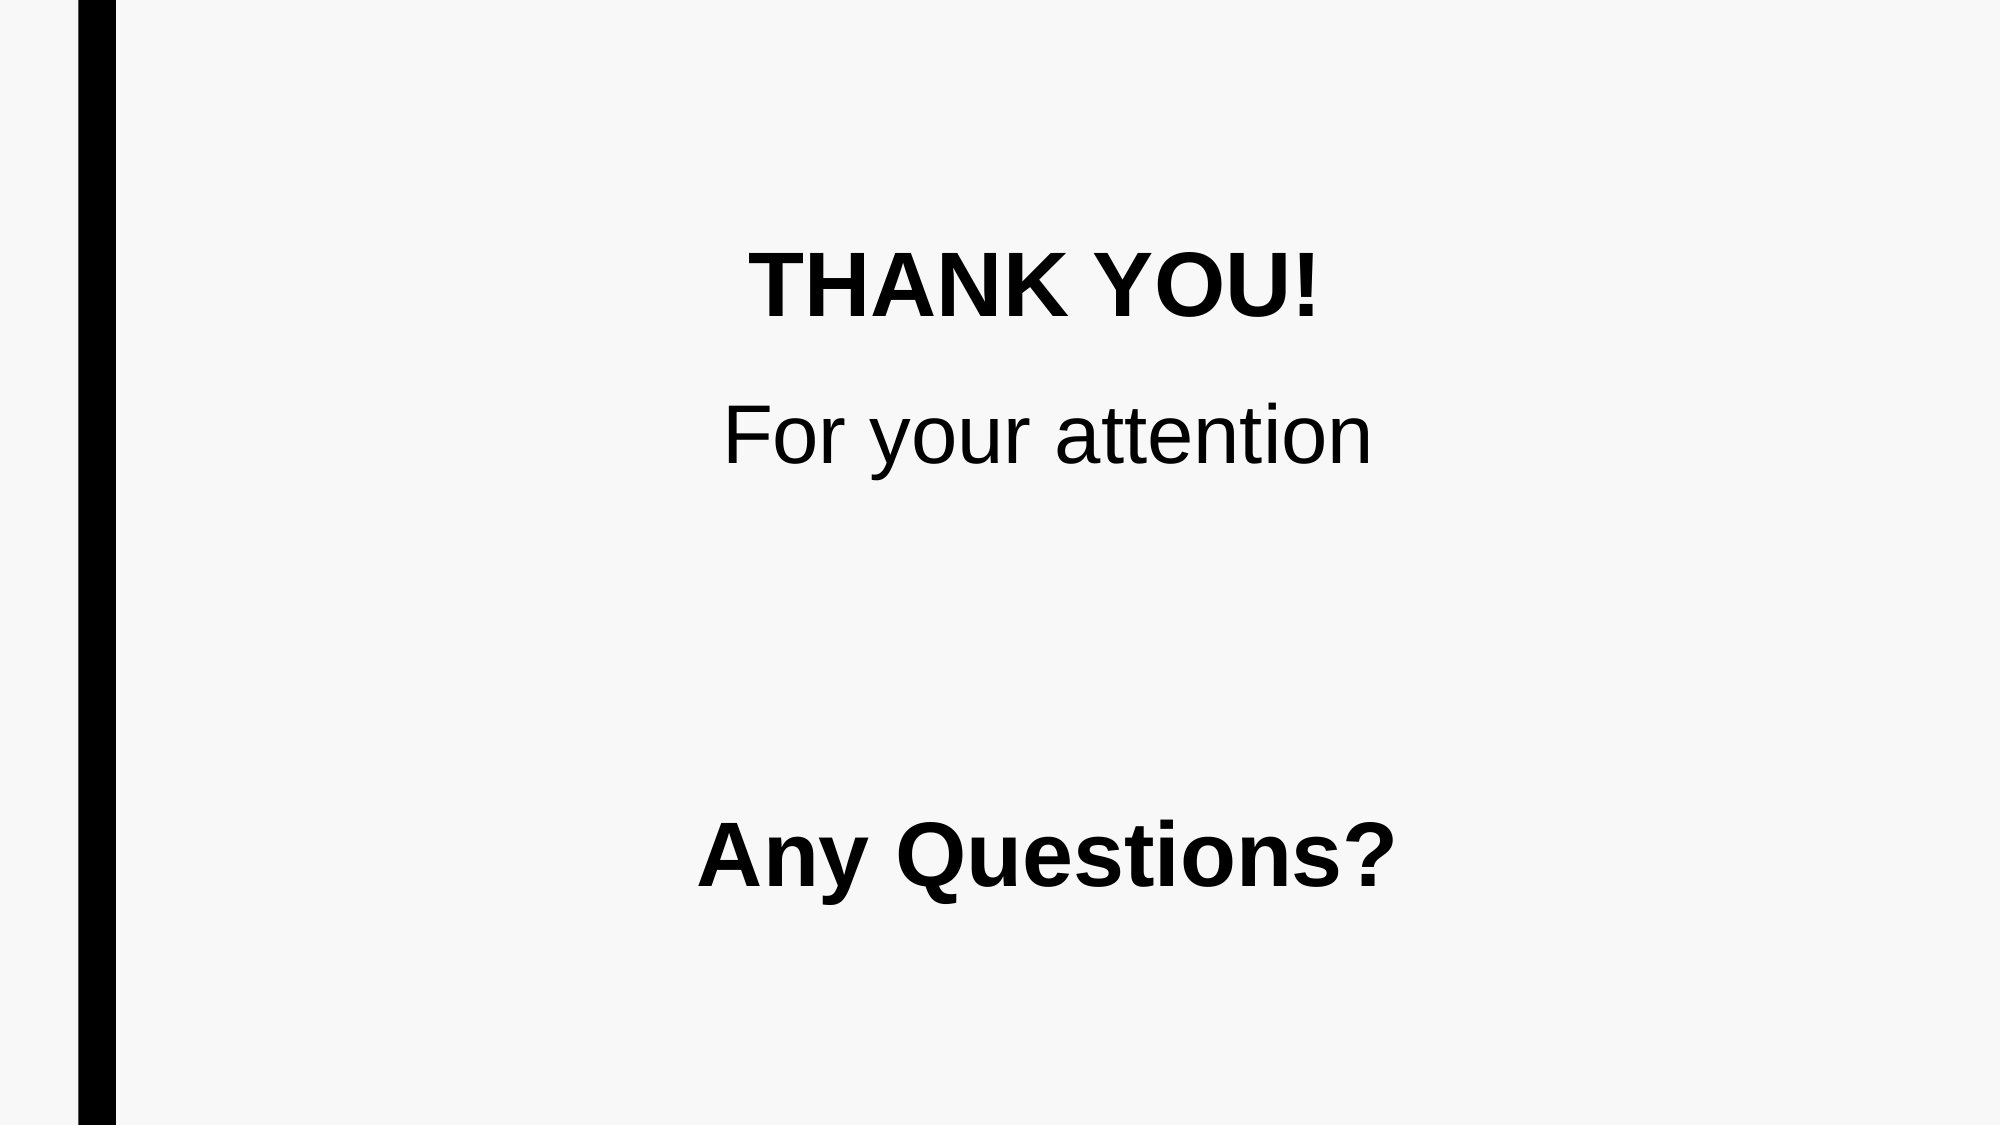

THANK YOU!

For your attention

Any Questions?